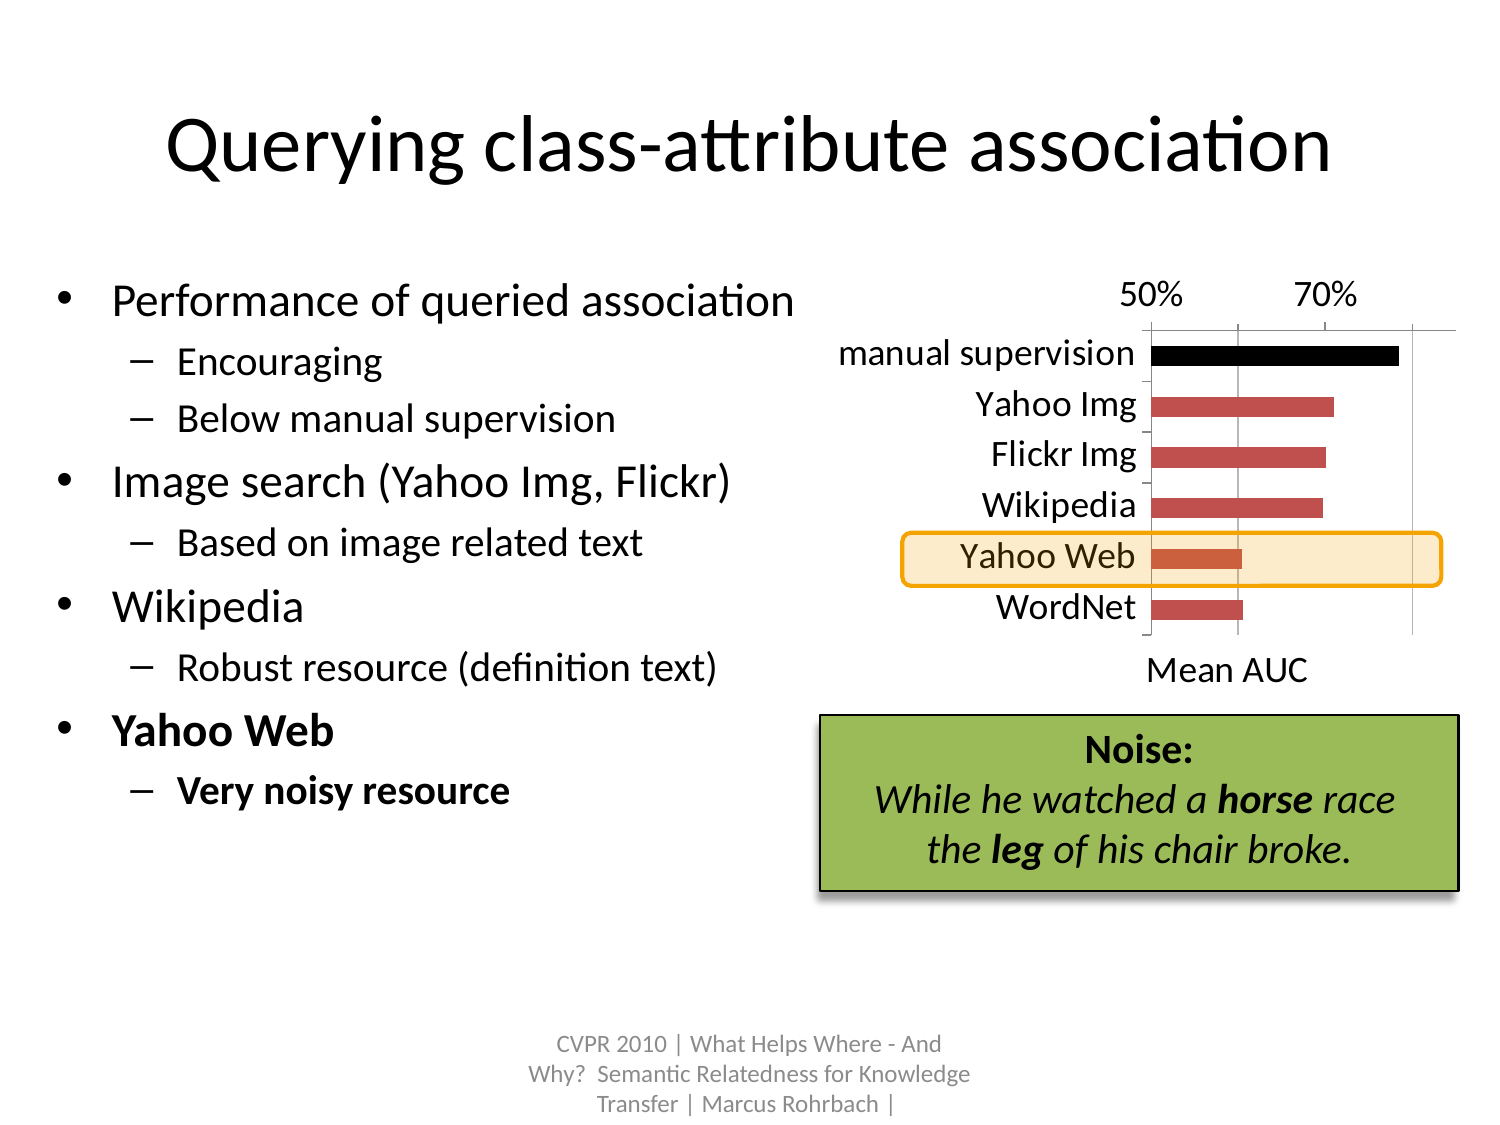

# Querying class-attribute association

### Chart

| Category | Mean area und ROC curve |
|---|---|
| manual supervision | 0.785 |
| Yahoo Img | 0.710000000000001 |
| Flickr Img | 0.701000000000001 |
| Wikipedia | 0.697 |
| Yahoo Web | 0.604000000000001 |
| WordNet | 0.605000000000001 |
Performance of queried association
Encouraging
Below manual supervision
Image search (Yahoo Img, Flickr)
Based on image related text
Wikipedia
Robust resource (definition text)
Yahoo Web
Very noisy resource
WordNet
Path length poor  indicator of
class-attribute associations

Noise:
While he watched a horse race
the leg of his chair broke.
CVPR 2010 | What Helps Where - And Why?  Semantic Relatedness for Knowledge Transfer | Marcus Rohrbach |